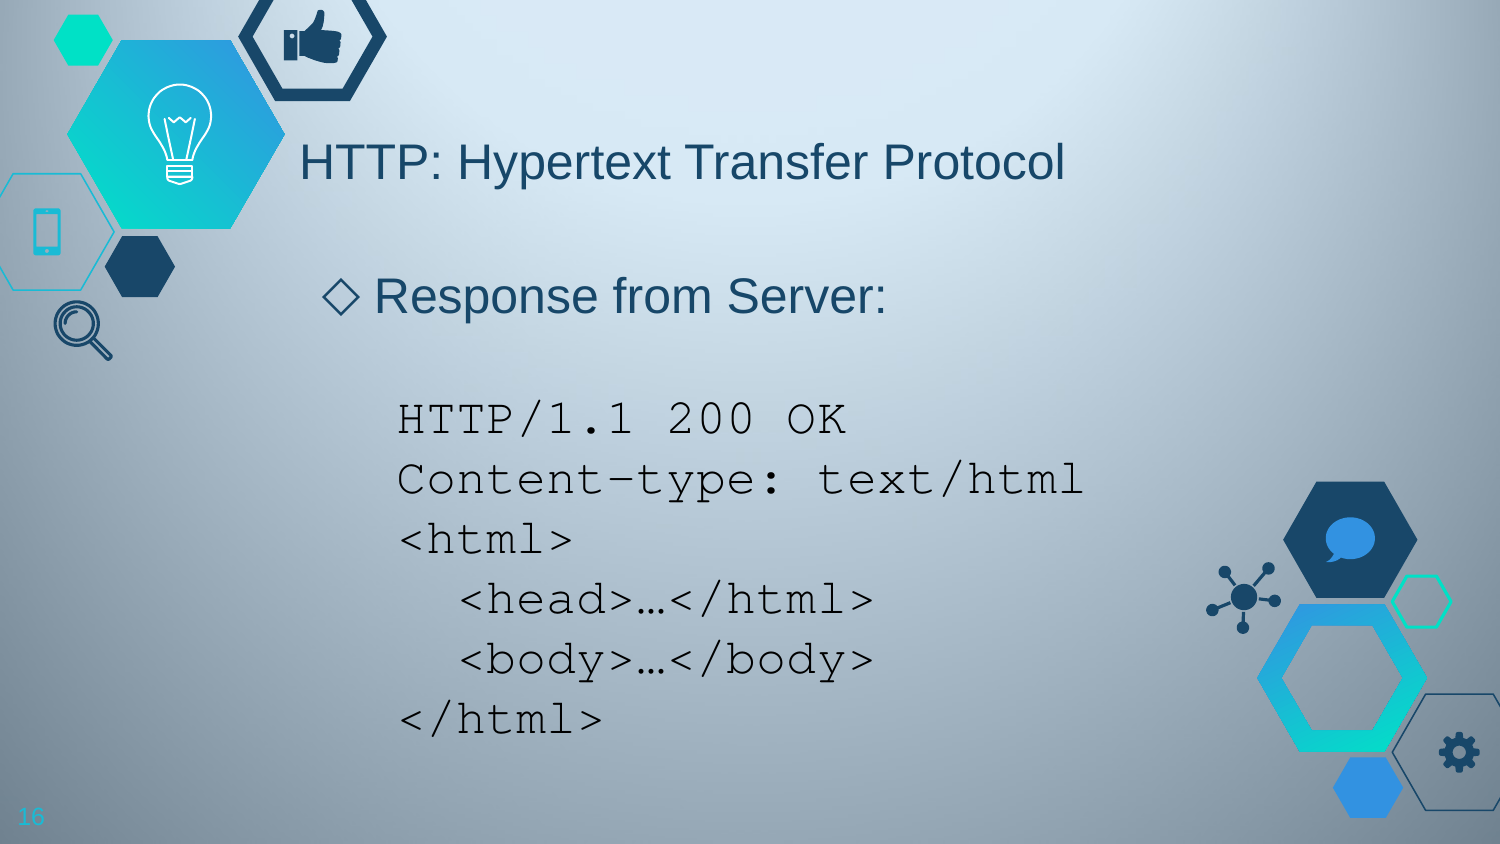

# HTTP: Hypertext Transfer Protocol
Response from Server:
HTTP/1.1 200 OK
Content-type: text/html
<html>
  <head>…</html>
  <body>…</body>
</html>

16